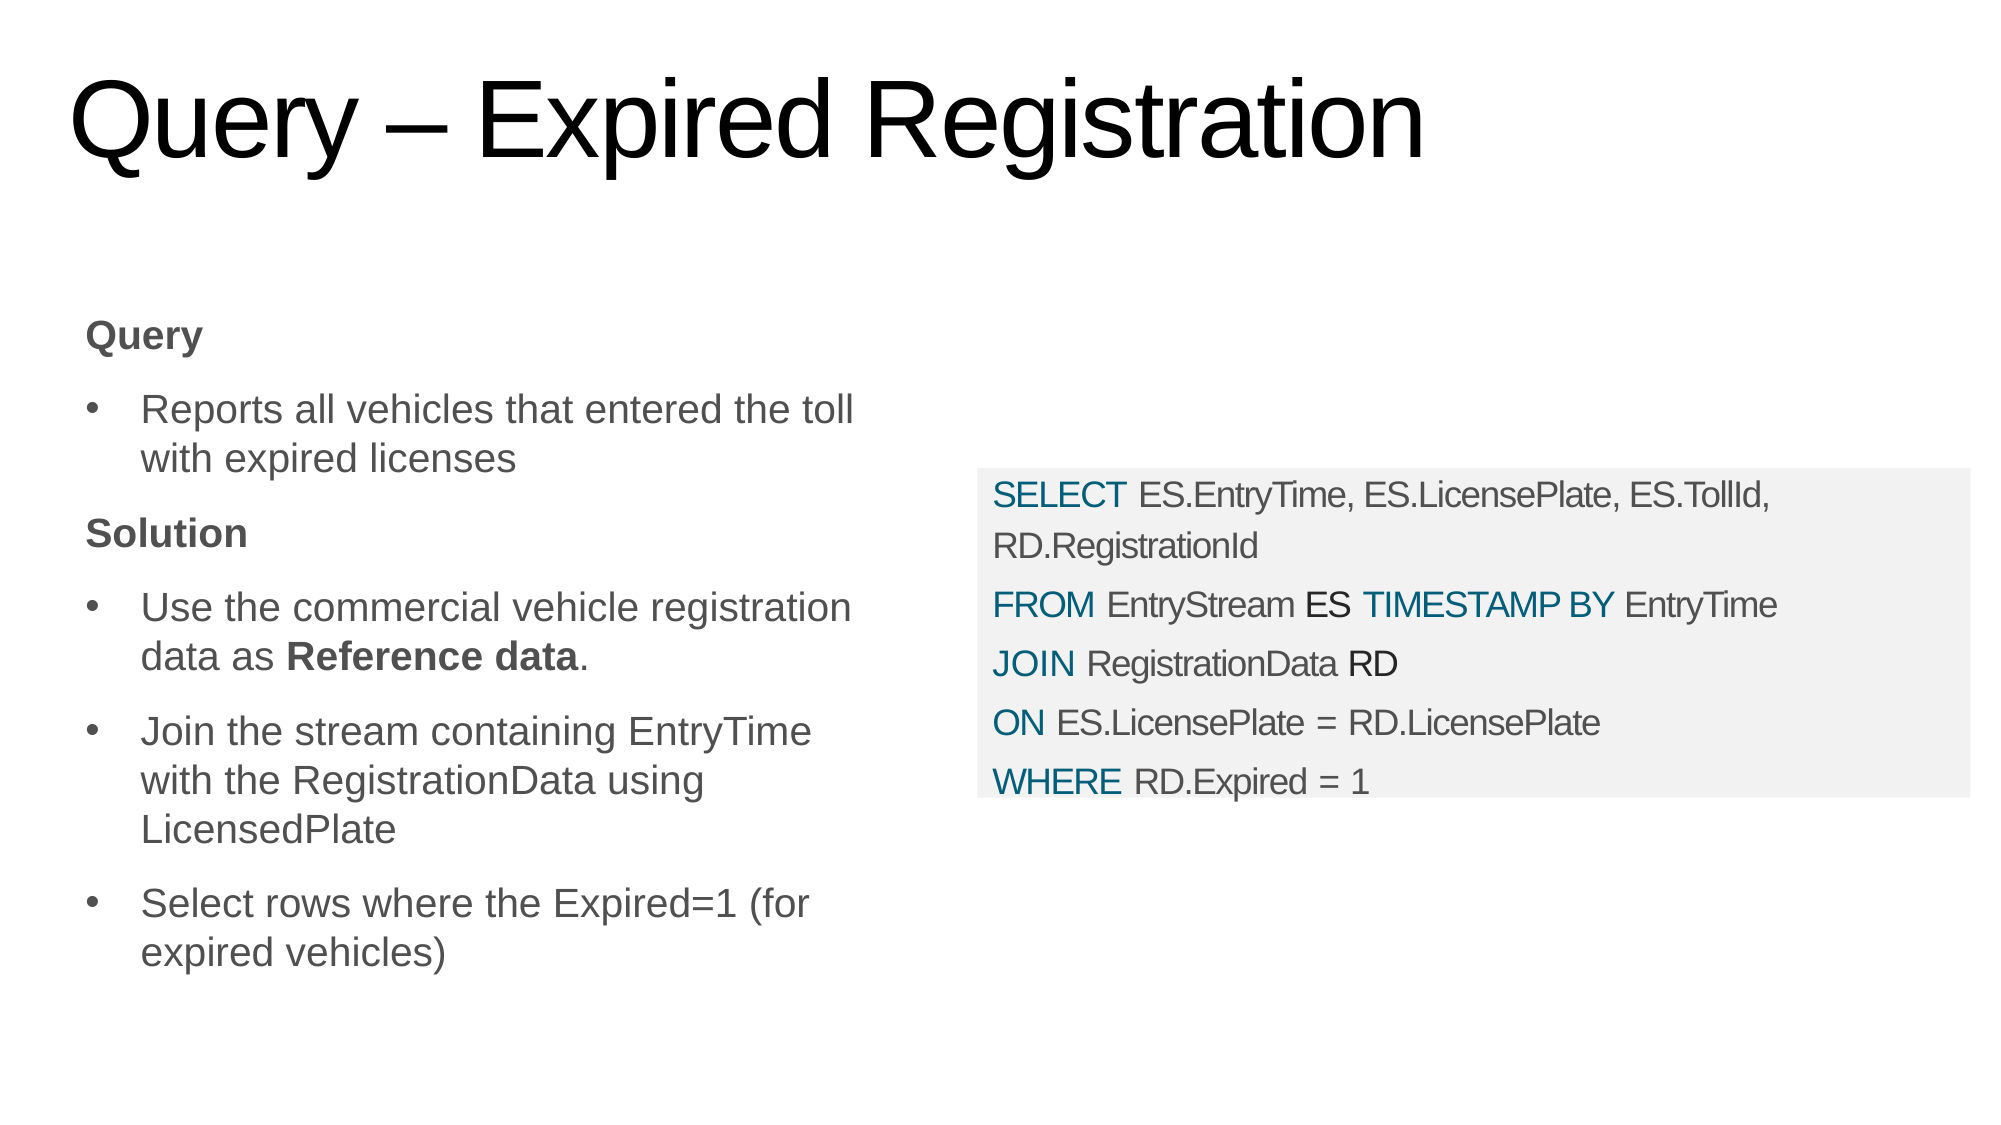

# Query – Expired Registration
Query
Reports all vehicles that entered the toll with expired licenses
Solution
Use the commercial vehicle registration data as Reference data.
Join the stream containing EntryTime with the RegistrationData using LicensedPlate
Select rows where the Expired=1 (for expired vehicles)
SELECT ES.EntryTime, ES.LicensePlate, ES.TollId, RD.RegistrationId
FROM EntryStream ES TIMESTAMP BY EntryTime
JOIN RegistrationData RD
ON ES.LicensePlate = RD.LicensePlate
WHERE RD.Expired = 1